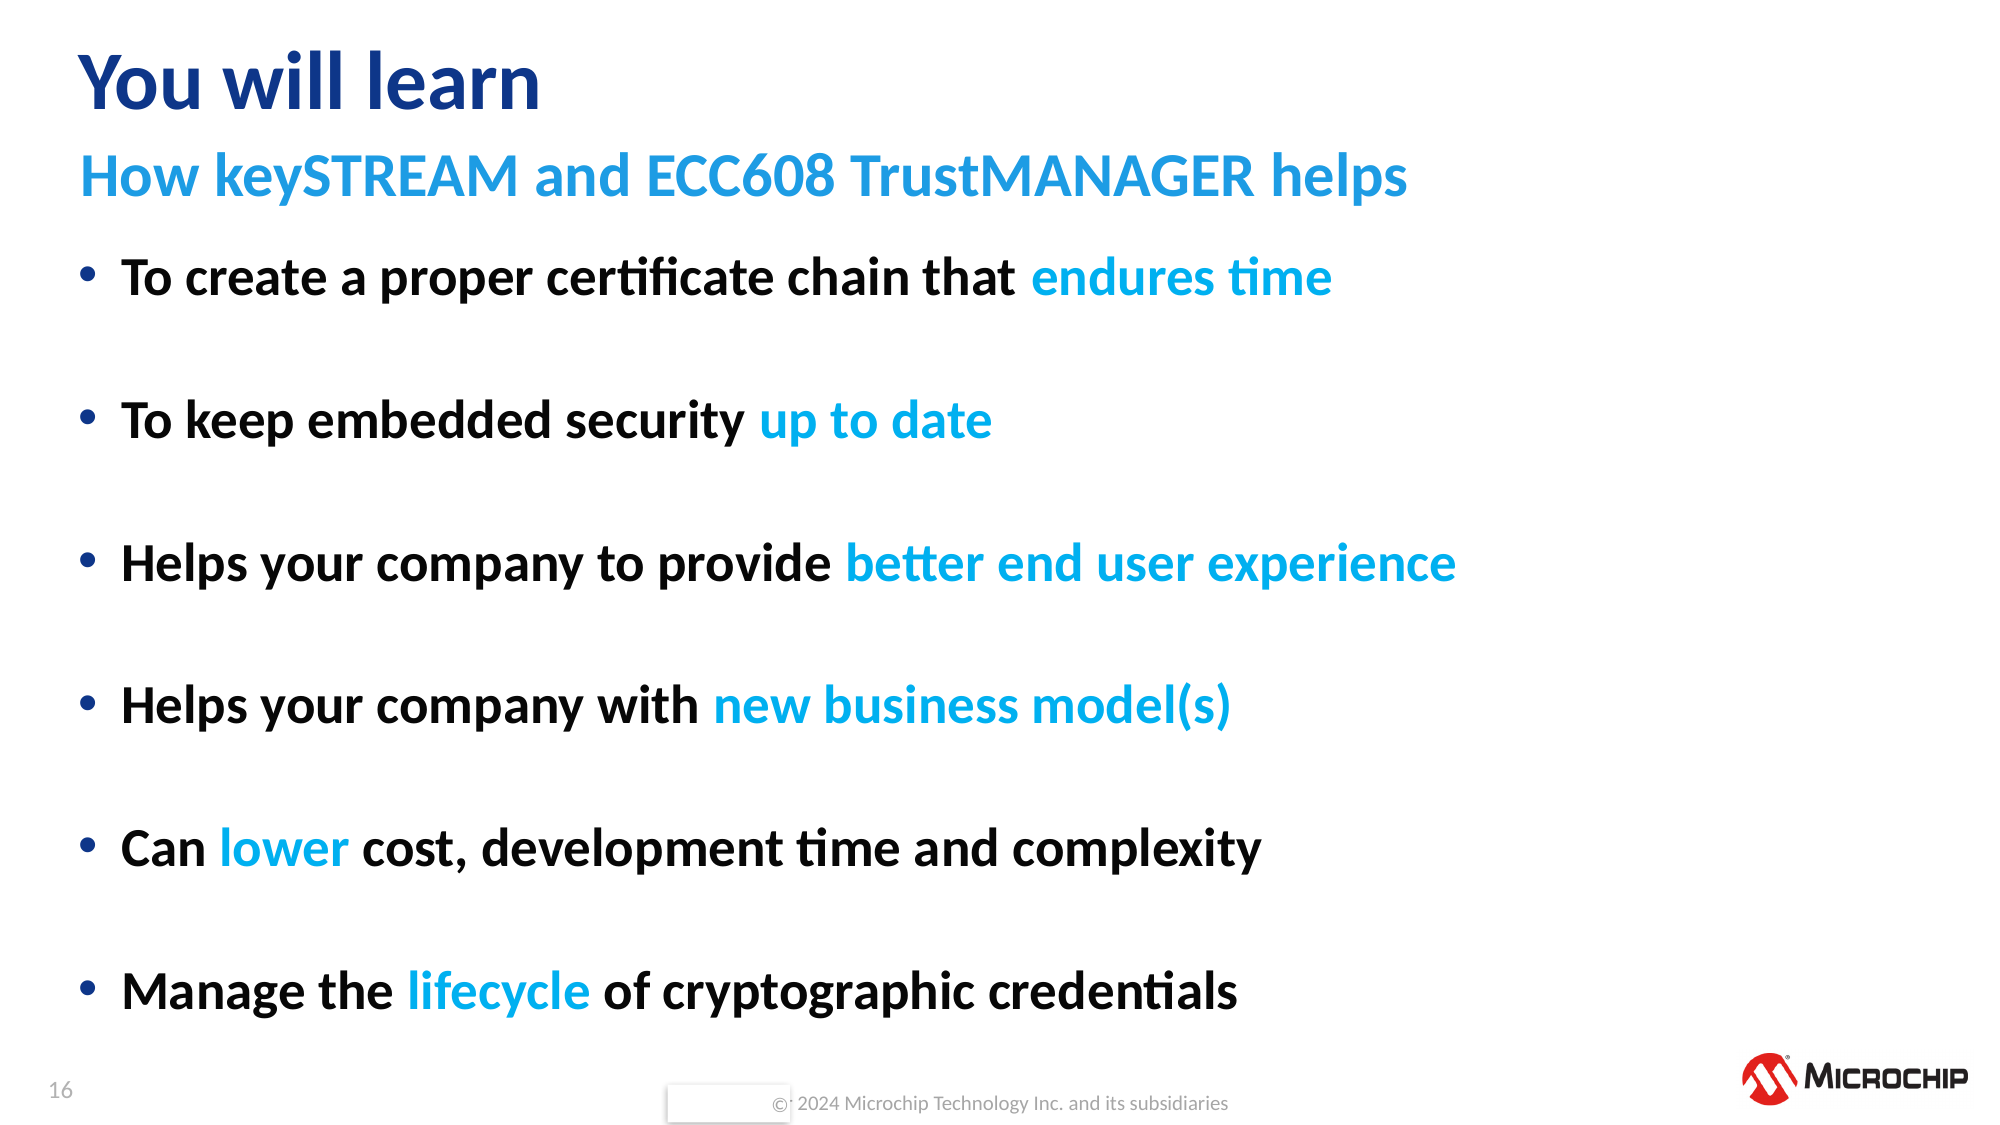

# You will learn
How keySTREAM and ECC608 TrustMANAGER helps
To create a proper certificate chain that endures time

To keep embedded security up to date

Helps your company to provide better end user experience

Helps your company with new business model(s)

Can lower cost, development time and complexity

Manage the lifecycle of cryptographic credentials

16